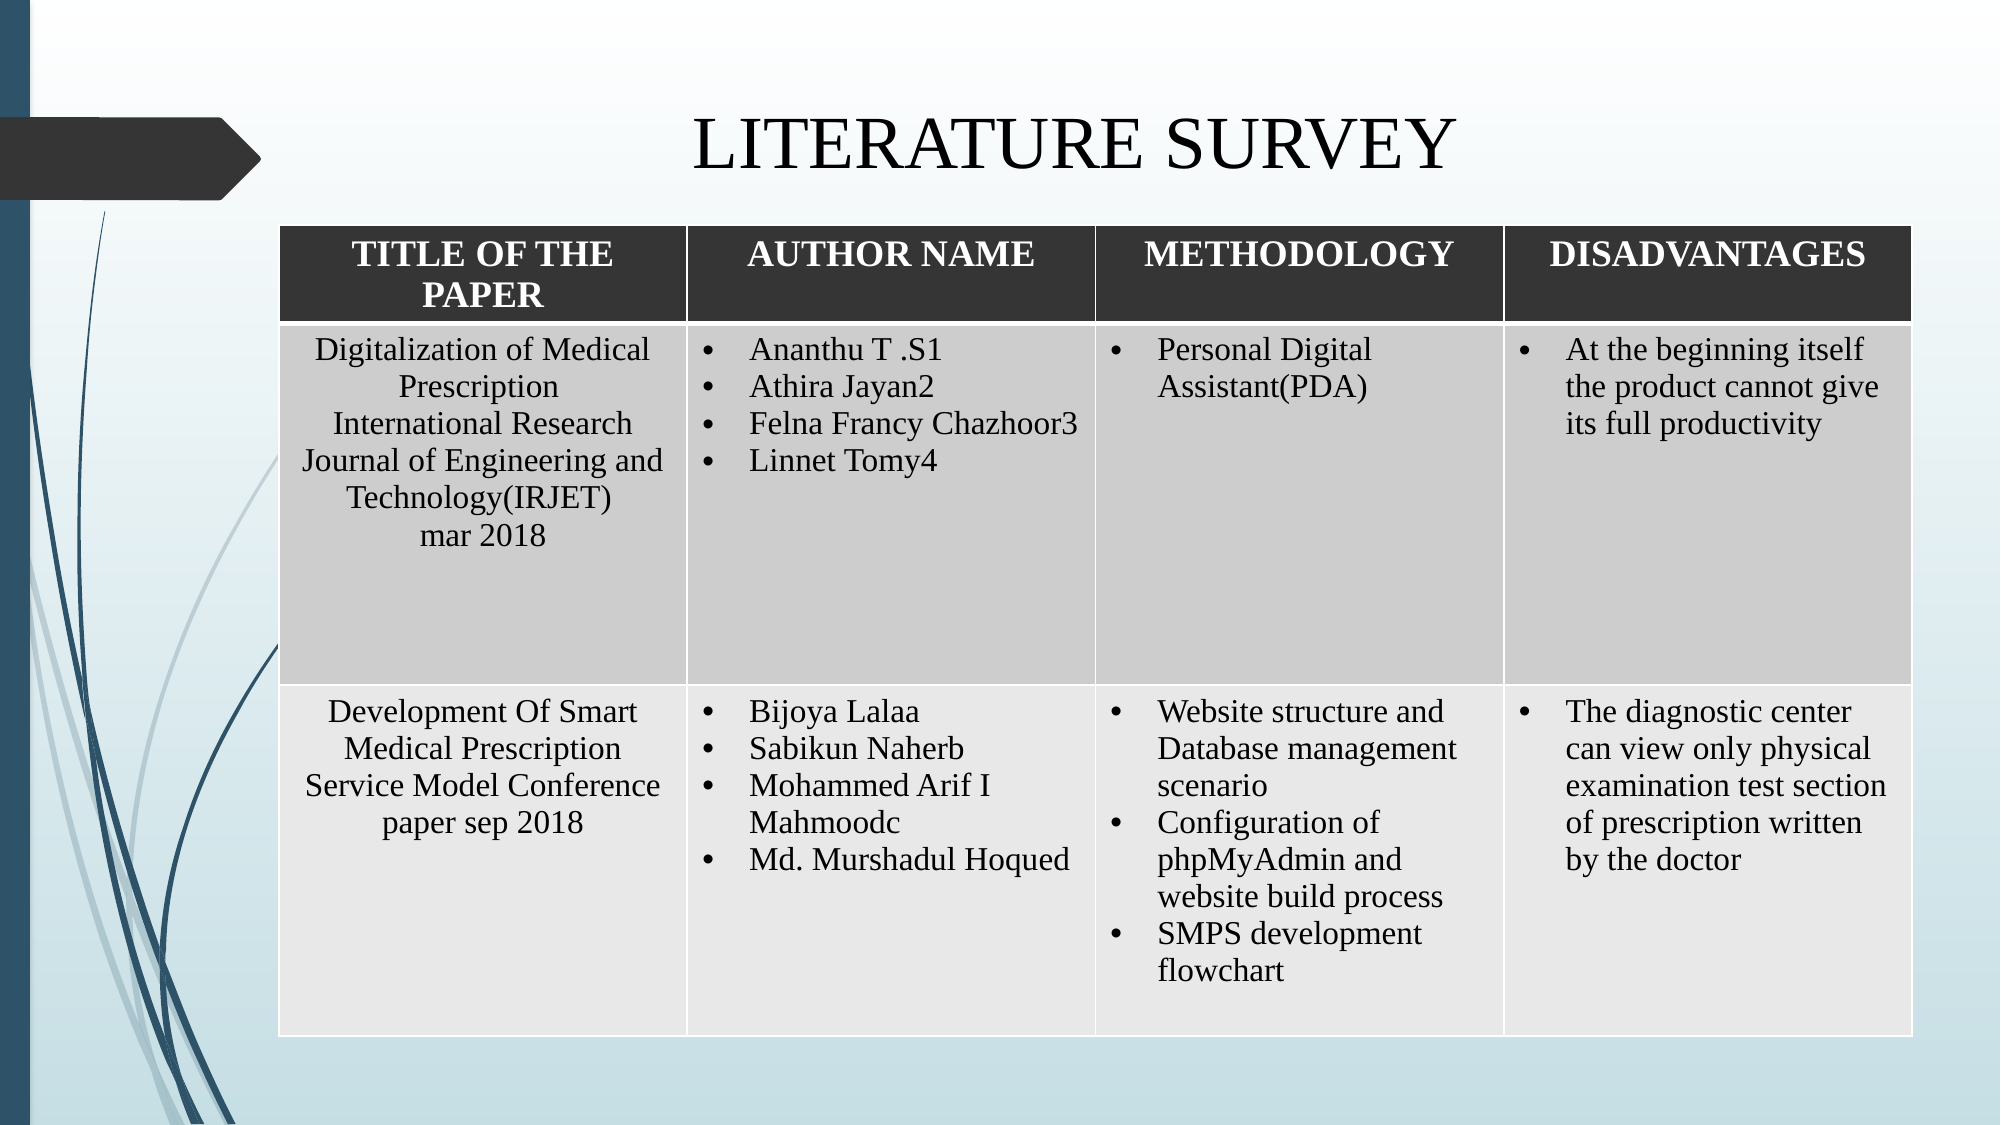

# LITERATURE SURVEY
| TITLE OF THE PAPER | AUTHOR NAME | METHODOLOGY | DISADVANTAGES |
| --- | --- | --- | --- |
| Digitalization of Medical Prescription International Research Journal of Engineering and Technology(IRJET) mar 2018 | Ananthu T .S1 Athira Jayan2 Felna Francy Chazhoor3 Linnet Tomy4 | Personal Digital Assistant(PDA) | At the beginning itself the product cannot give its full productivity |
| Development Of Smart Medical Prescription Service Model Conference paper sep 2018 | Bijoya Lalaa Sabikun Naherb Mohammed Arif I Mahmoodc Md. Murshadul Hoqued | Website structure and Database management scenario Configuration of phpMyAdmin and website build process SMPS development flowchart | The diagnostic center can view only physical examination test section of prescription written by the doctor |